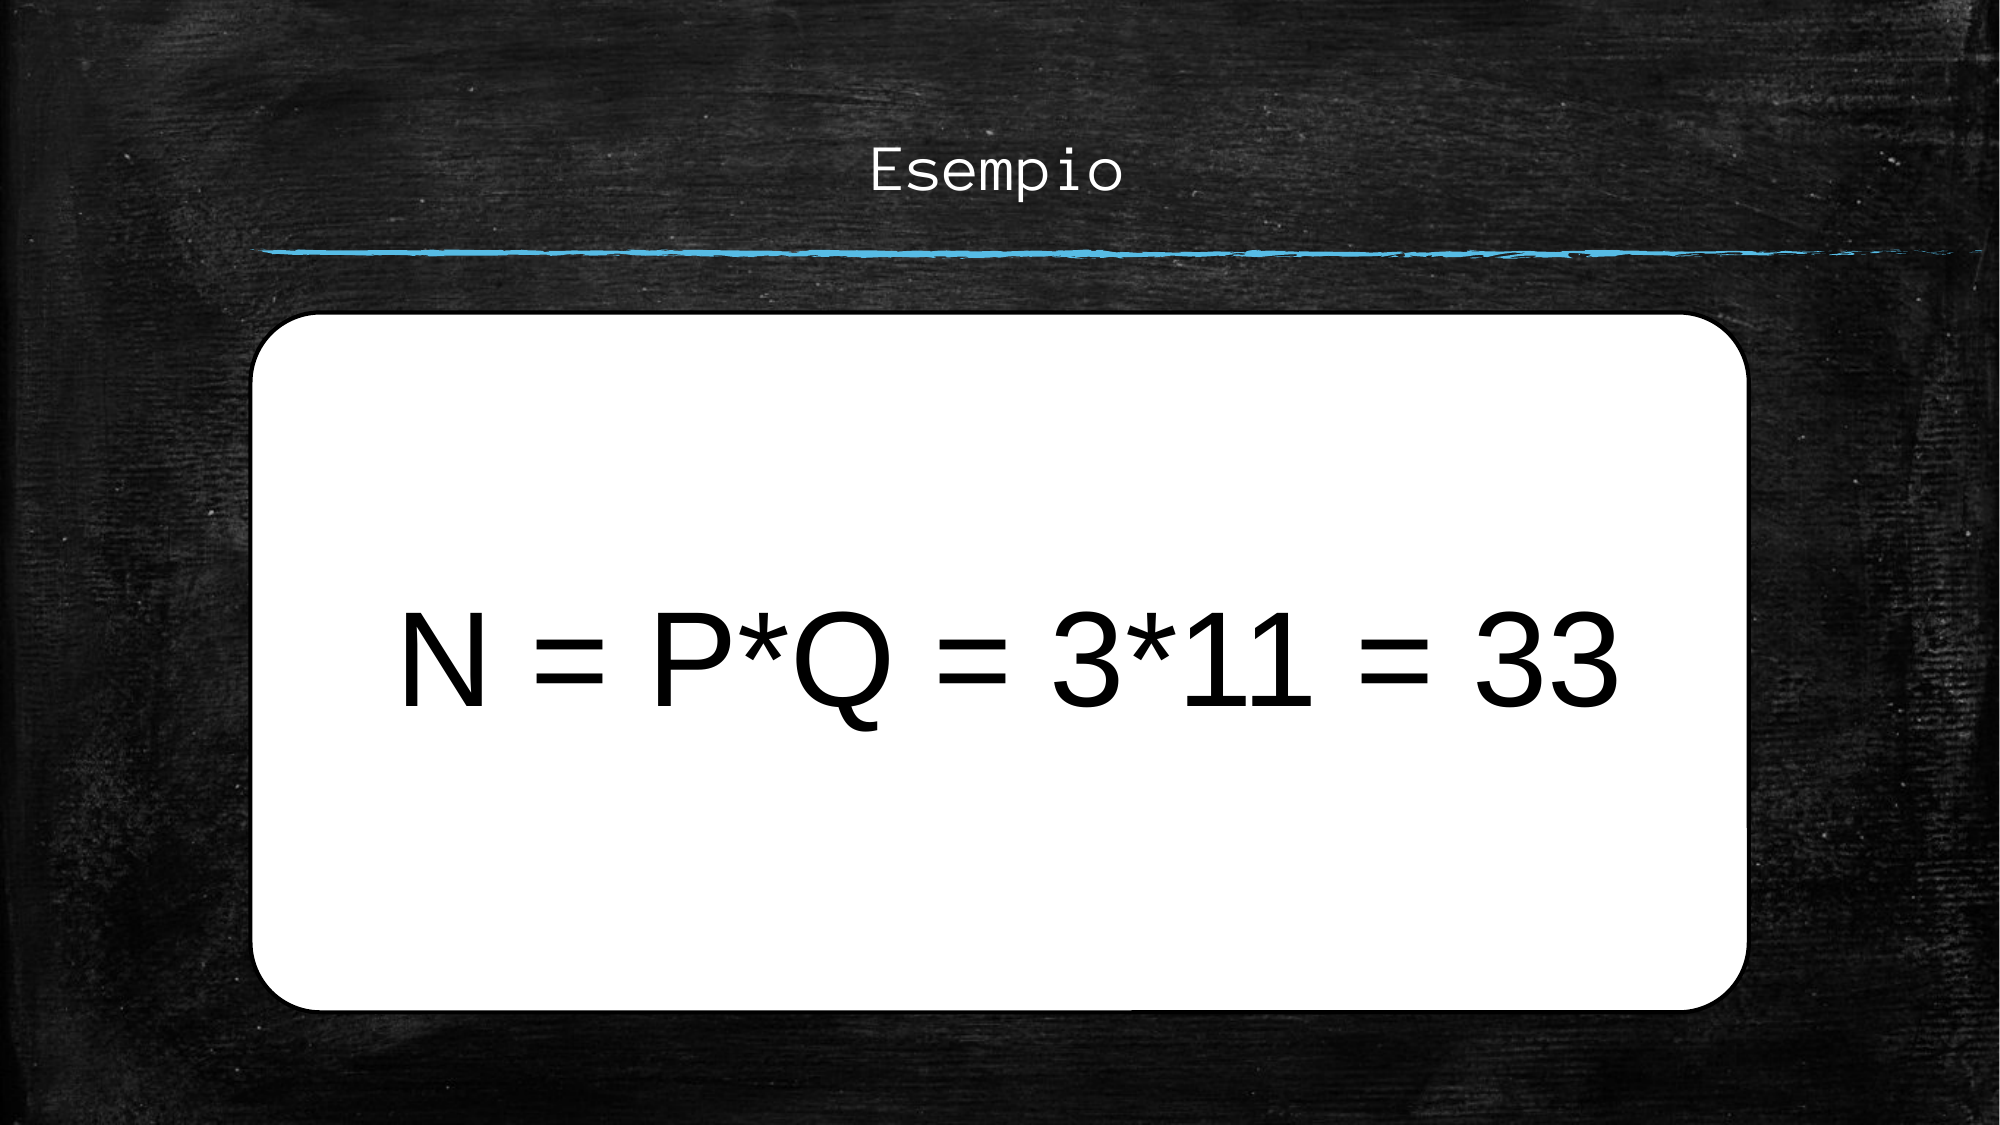

Esempio
N = P*Q = 3*11 = 33